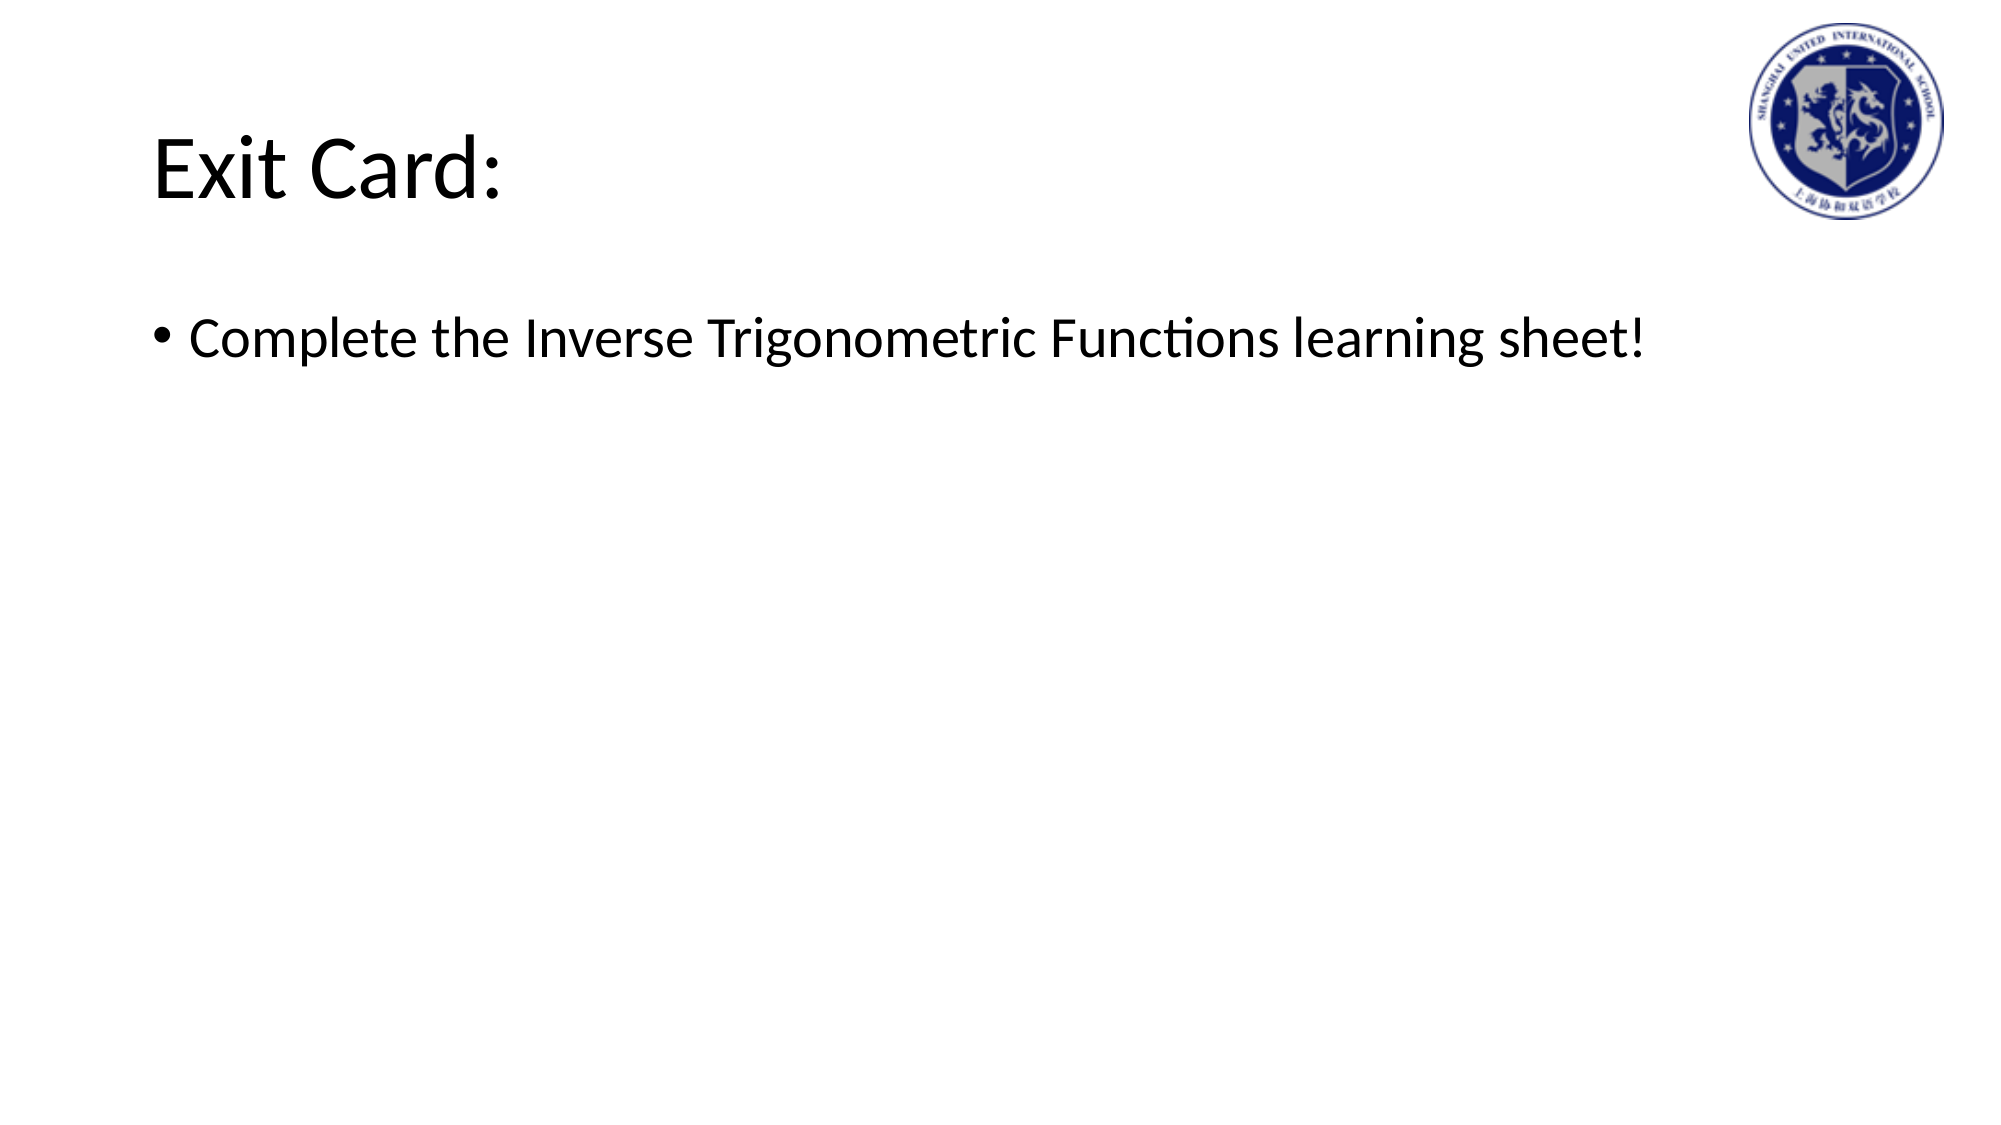

# Exit Card:
Complete the Inverse Trigonometric Functions learning sheet!